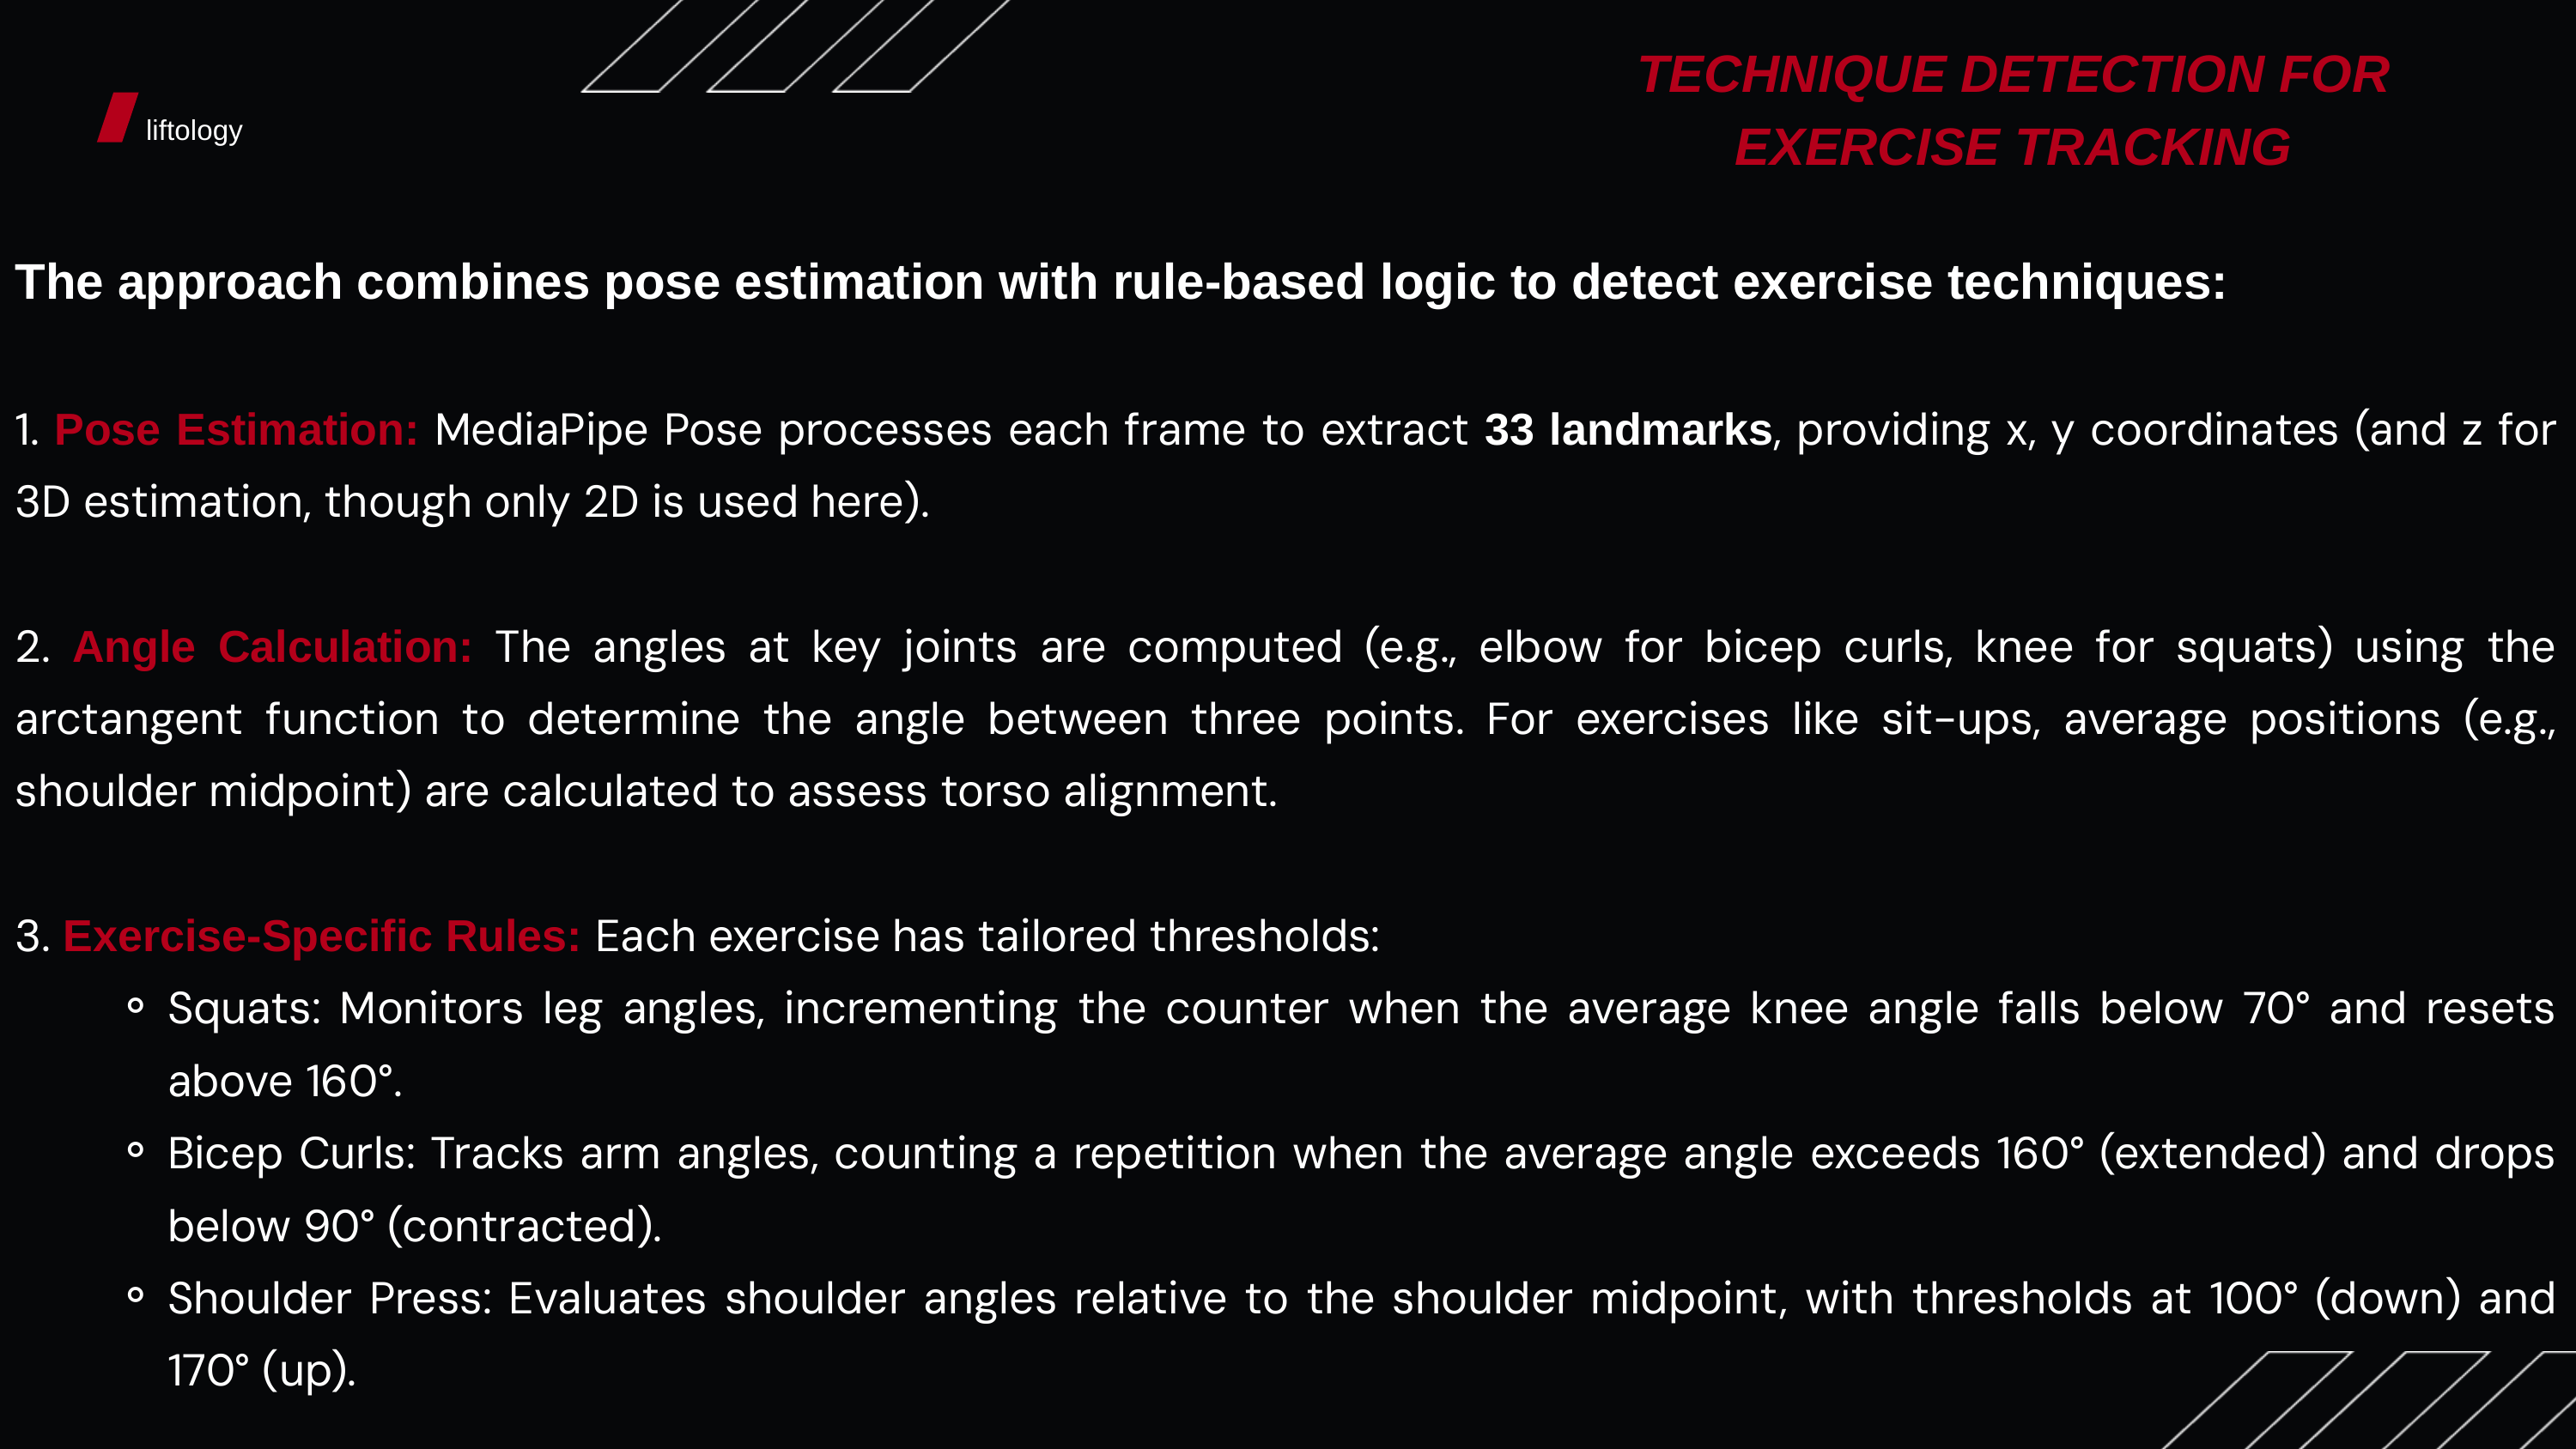

TECHNIQUE DETECTION FOR EXERCISE TRACKING

liftology

The approach combines pose estimation with rule-based logic to detect exercise techniques:

1. Pose Estimation: MediaPipe Pose processes each frame to extract 33 landmarks, providing x, y coordinates (and z for 3D estimation, though only 2D is used here).

2. Angle Calculation: The angles at key joints are computed (e.g., elbow for bicep curls, knee for squats) using the arctangent function to determine the angle between three points. For exercises like sit-ups, average positions (e.g., shoulder midpoint) are calculated to assess torso alignment.

3. Exercise-Specific Rules: Each exercise has tailored thresholds:
Squats: Monitors leg angles, incrementing the counter when the average knee angle falls below 70° and resets above 160°.
Bicep Curls: Tracks arm angles, counting a repetition when the average angle exceeds 160° (extended) and drops below 90° (contracted).
Shoulder Press: Evaluates shoulder angles relative to the shoulder midpoint, with thresholds at 100° (down) and 170° (up).